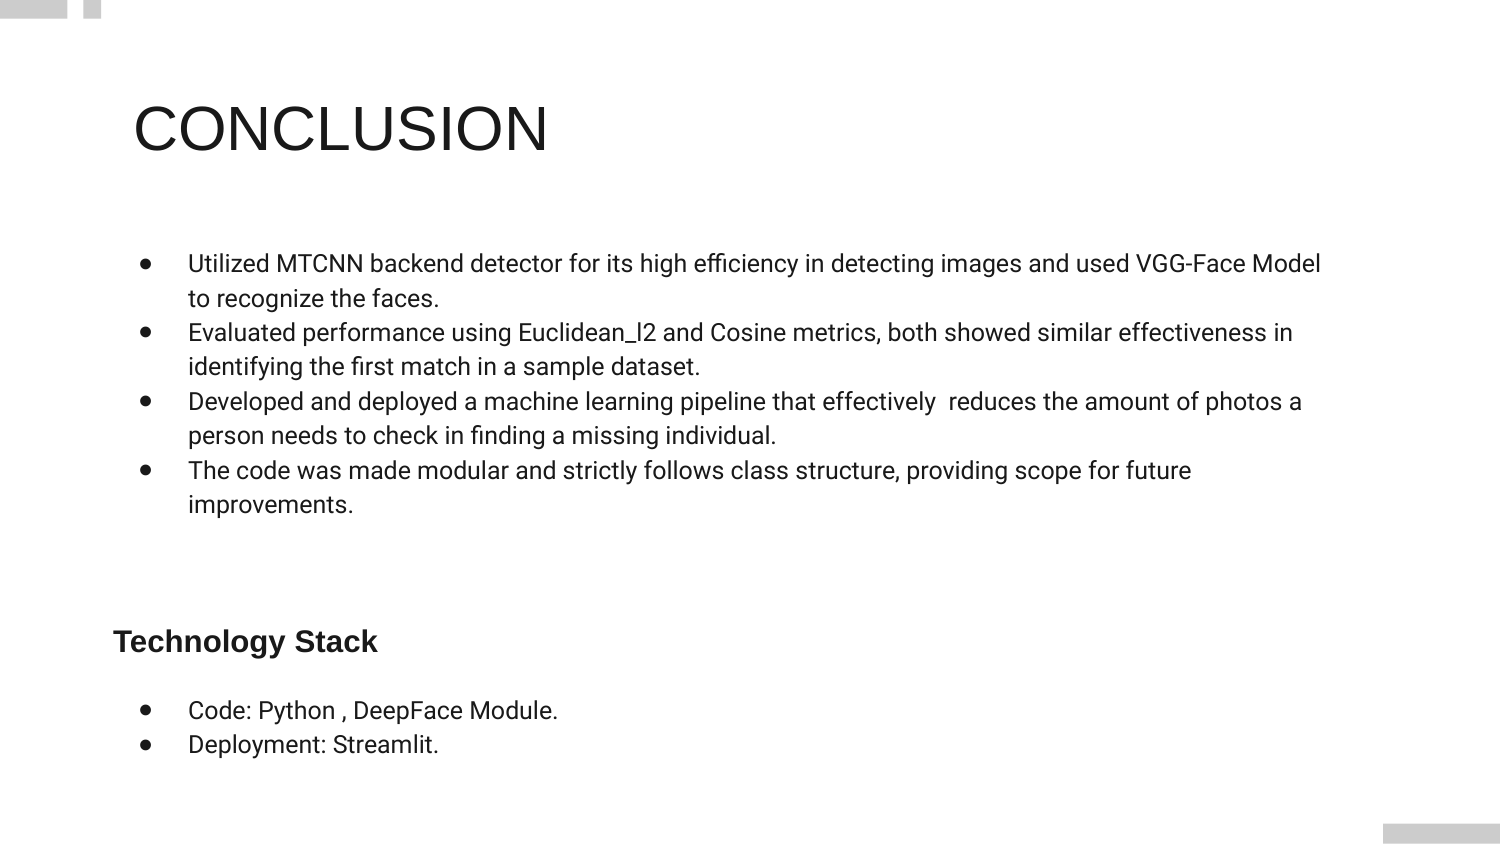

# CONCLUSION

Utilized MTCNN backend detector for its high efficiency in detecting images and used VGG-Face Model to recognize the faces.
Evaluated performance using Euclidean_l2 and Cosine metrics, both showed similar effectiveness in identifying the first match in a sample dataset.
Developed and deployed a machine learning pipeline that effectively  reduces the amount of photos a person needs to check in finding a missing individual.
The code was made modular and strictly follows class structure, providing scope for future improvements.

Technology Stack
Code: Python , DeepFace Module.
Deployment: Streamlit.